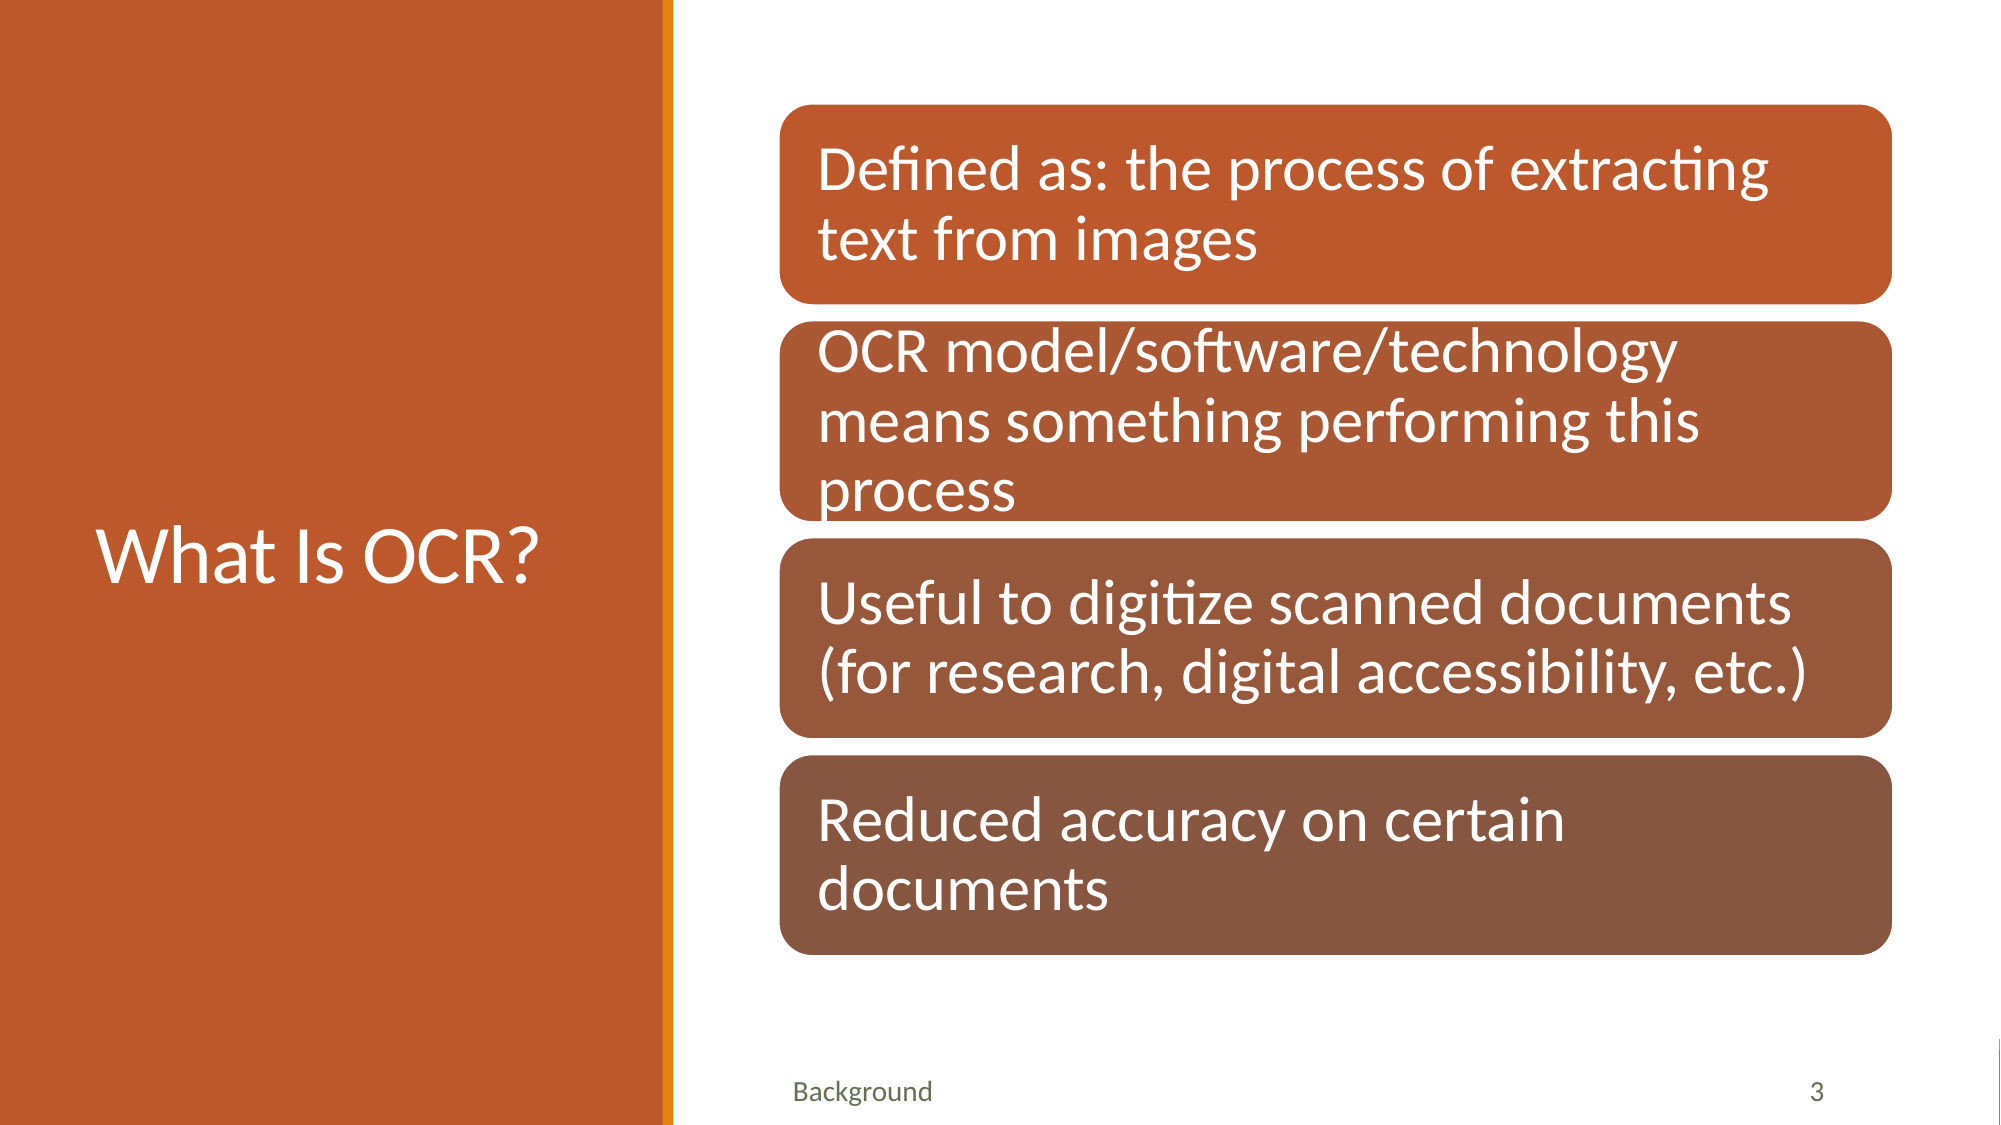

Defined as: the process of extracting text from images
OCR model/software/technology means something performing this process
Useful to digitize scanned documents (for research, digital accessibility, etc.)
Reduced accuracy on certain documents
# What Is OCR?
Background
3